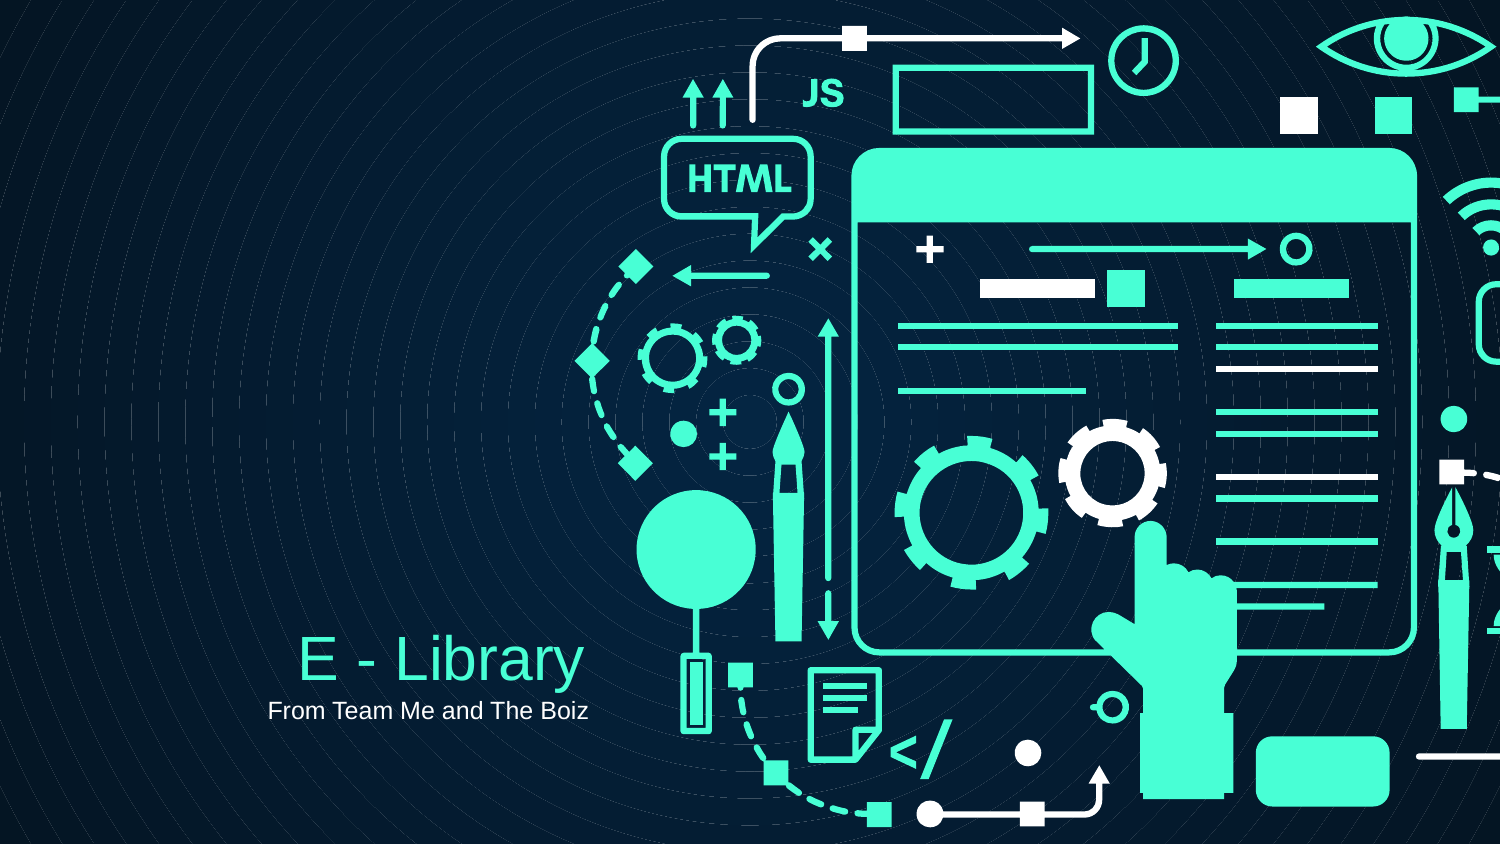

# E - Library
From Team Me and The Boiz